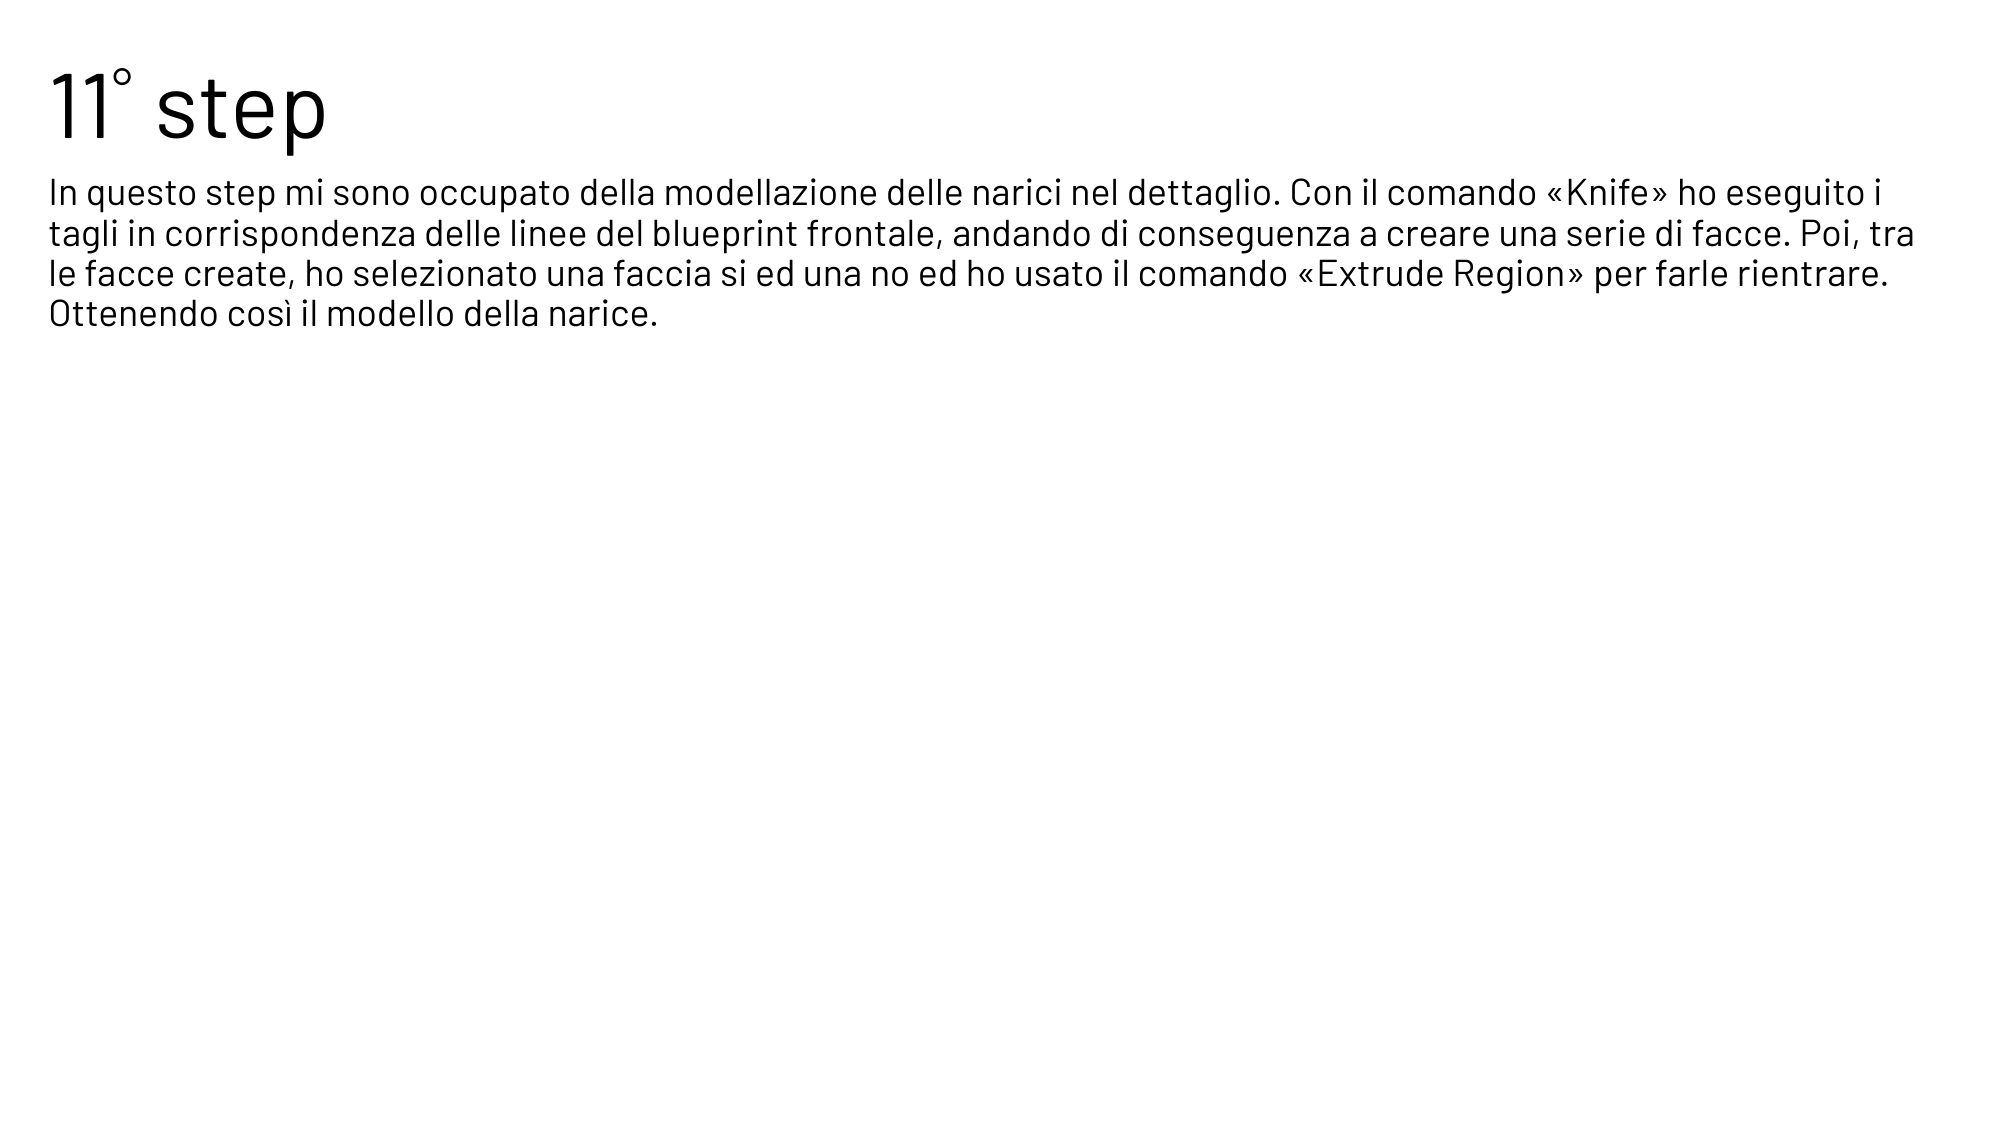

# 11°  step
In questo step mi sono occupato della modellazione delle narici nel dettaglio. Con il comando «Knife» ho eseguito i tagli in corrispondenza delle linee del blueprint frontale, andando di conseguenza a creare una serie di facce. Poi, tra le facce create, ho selezionato una faccia si ed una no ed ho usato il comando «Extrude Region» per farle rientrare. Ottenendo così il modello della narice.